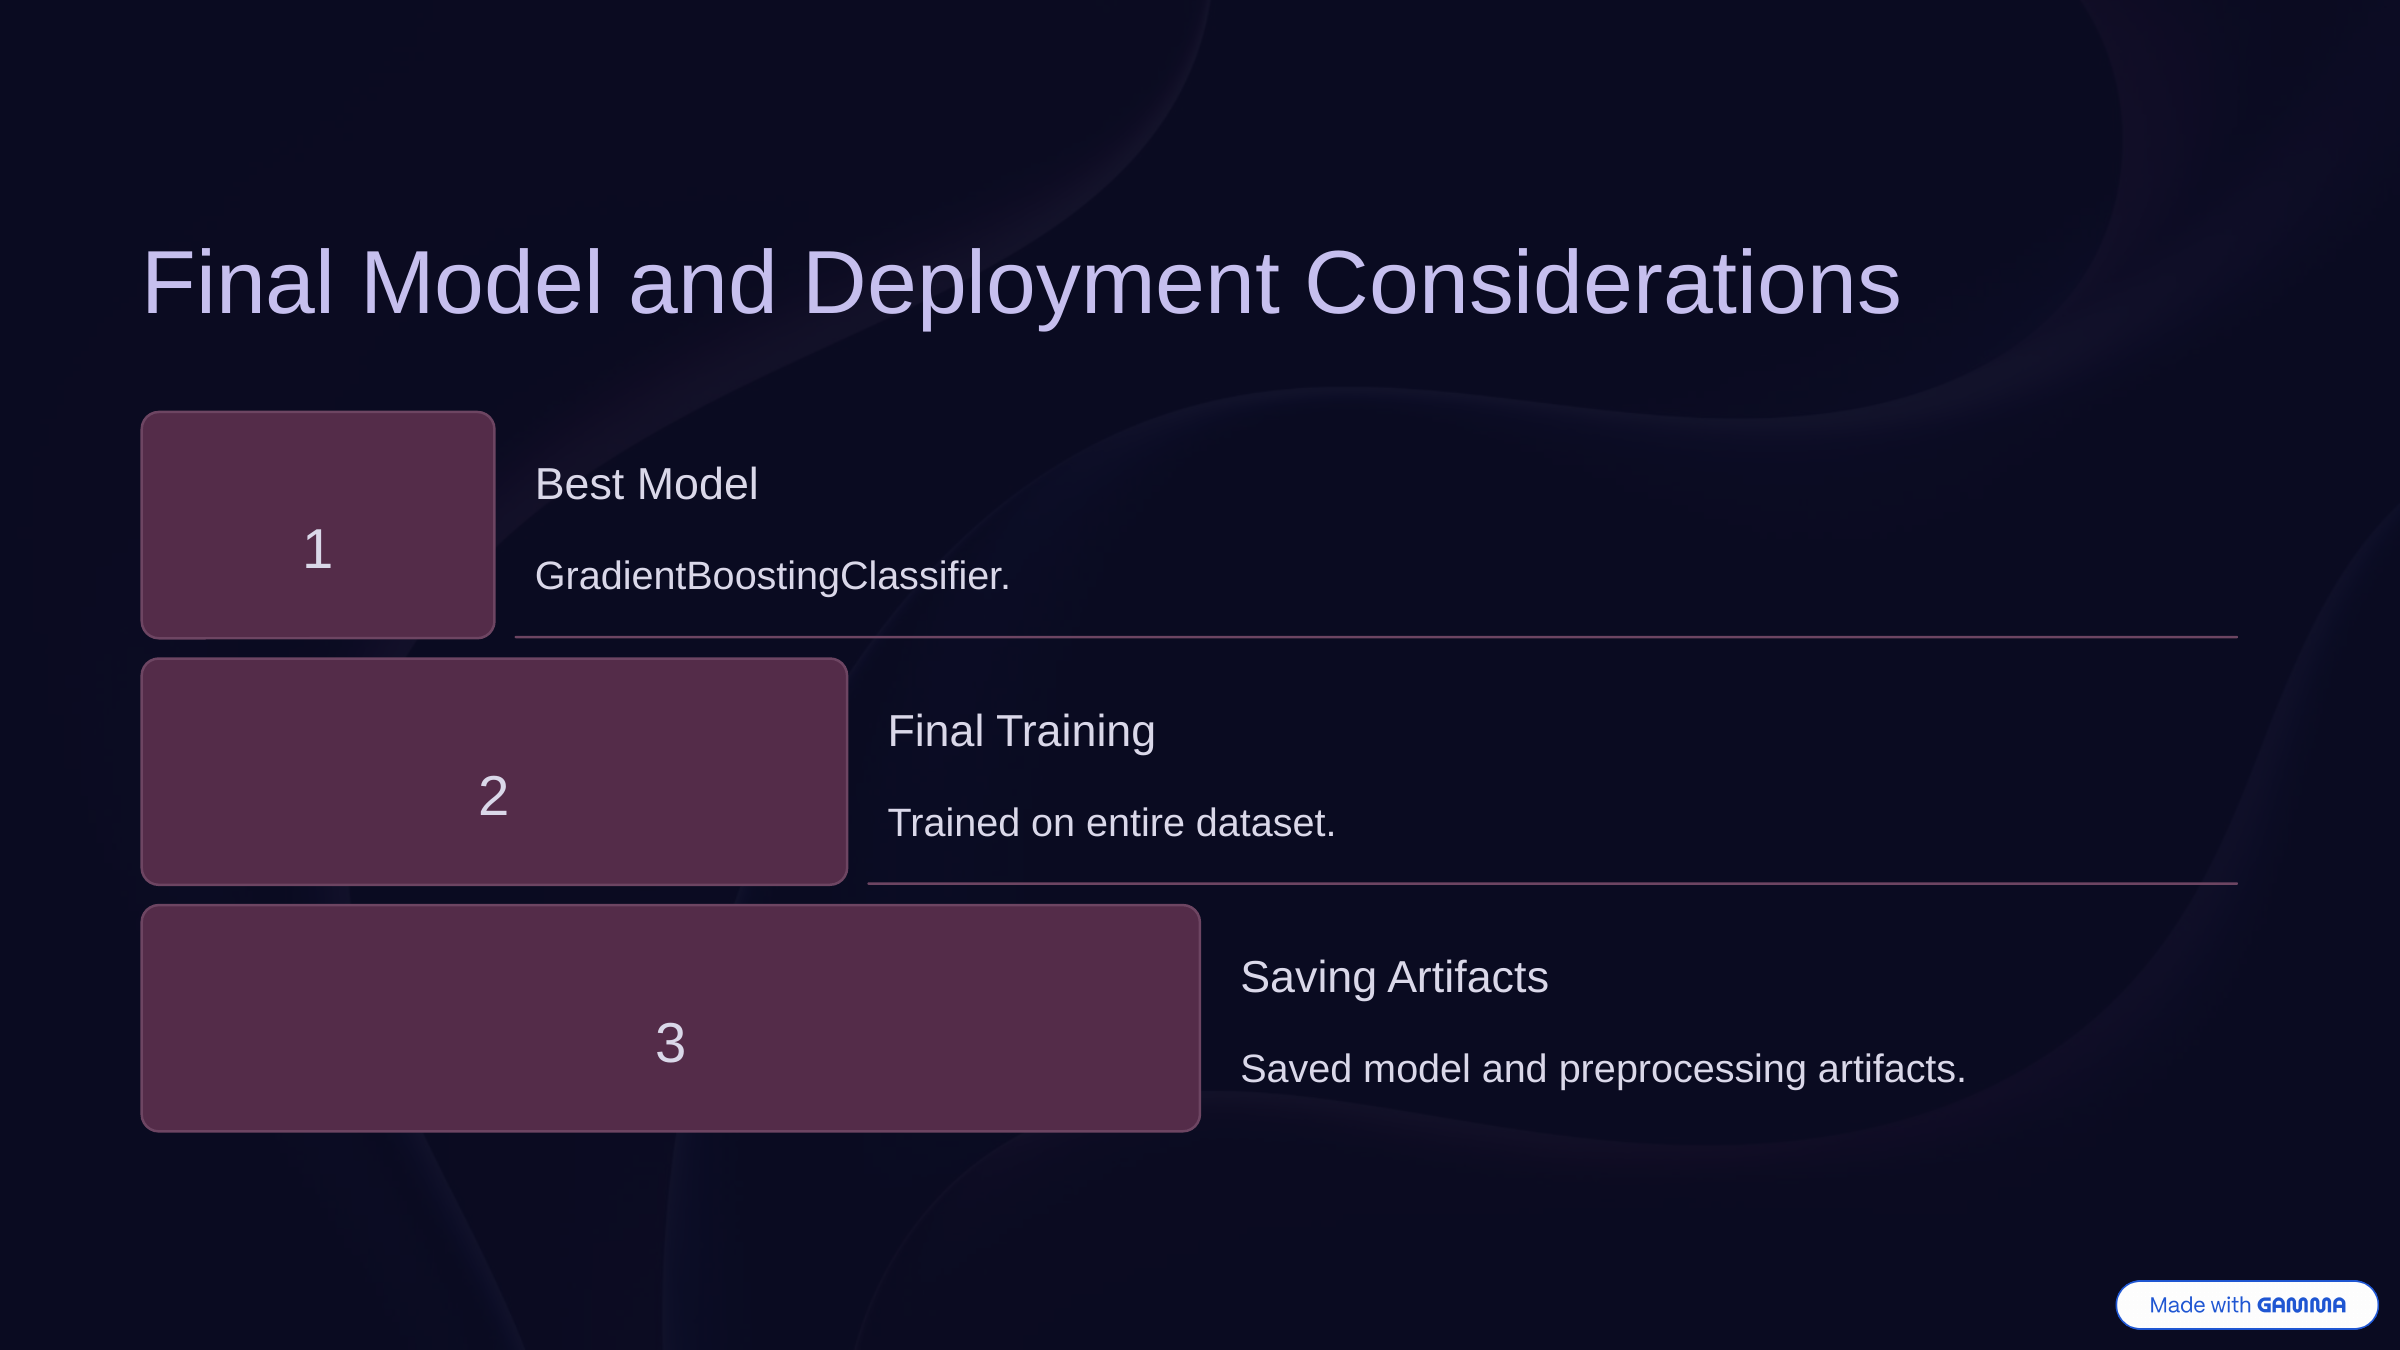

Final Model and Deployment Considerations

Best Model
1
GradientBoostingClassifier.

Final Training
2
Trained on entire dataset.

Saving Artifacts
3
Saved model and preprocessing artifacts.